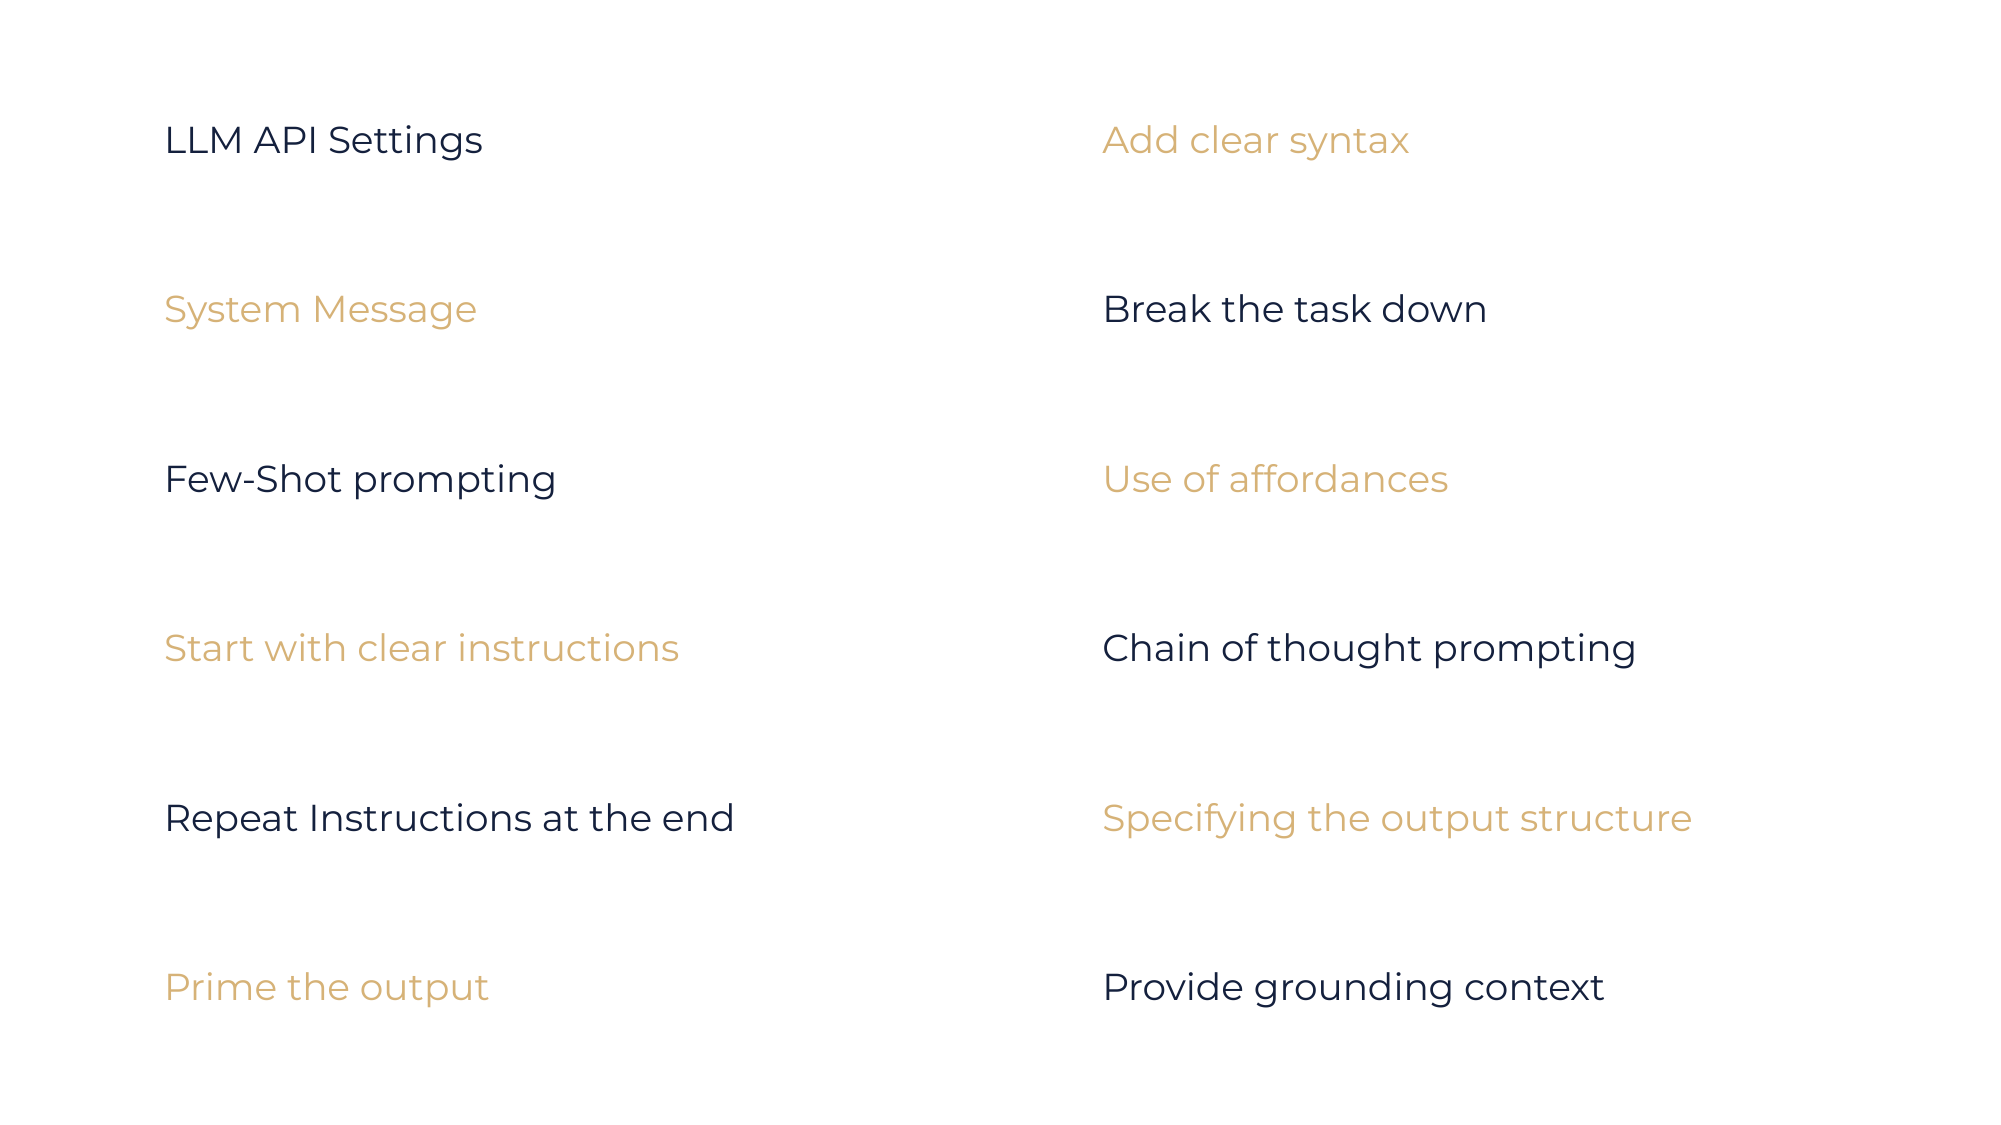

LLM API Settings
Add clear syntax
System Message
Break the task down
Few-Shot prompting
Use of affordances
Start with clear instructions
Chain of thought prompting
Repeat Instructions at the end
Specifying the output structure
Prime the output
Provide grounding context